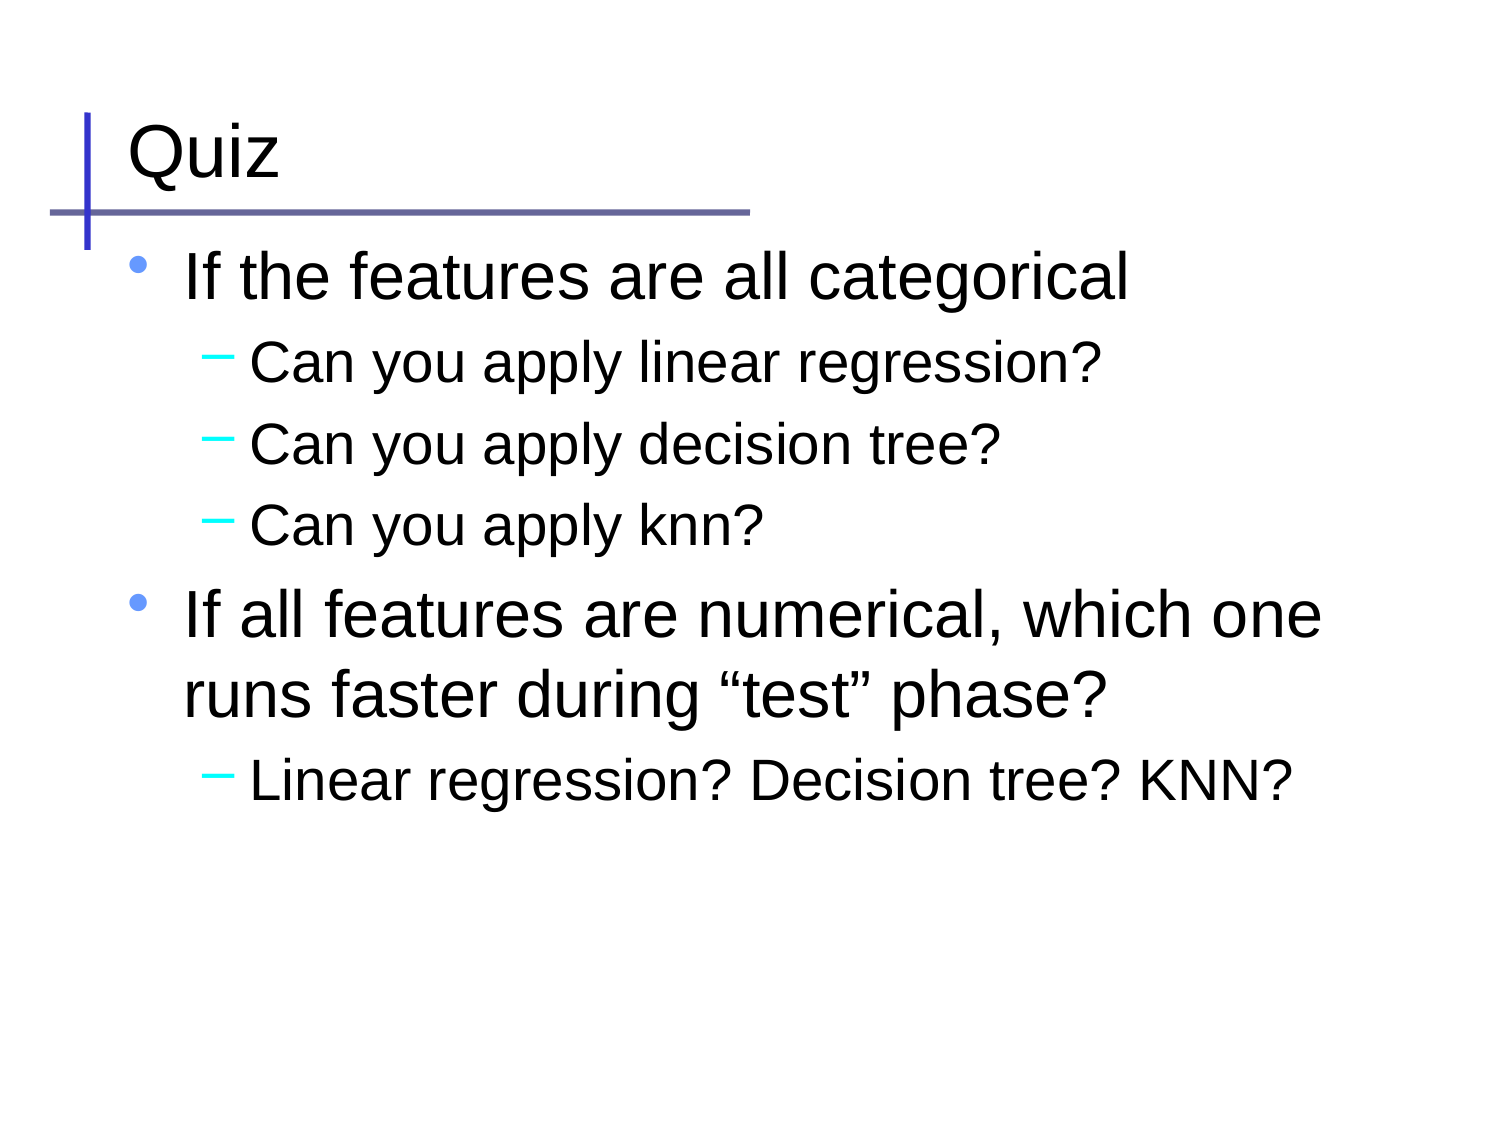

# Quiz
If the features are all categorical
Can you apply linear regression?
Can you apply decision tree?
Can you apply knn?
If all features are numerical, which one runs faster during “test” phase?
Linear regression? Decision tree? KNN?